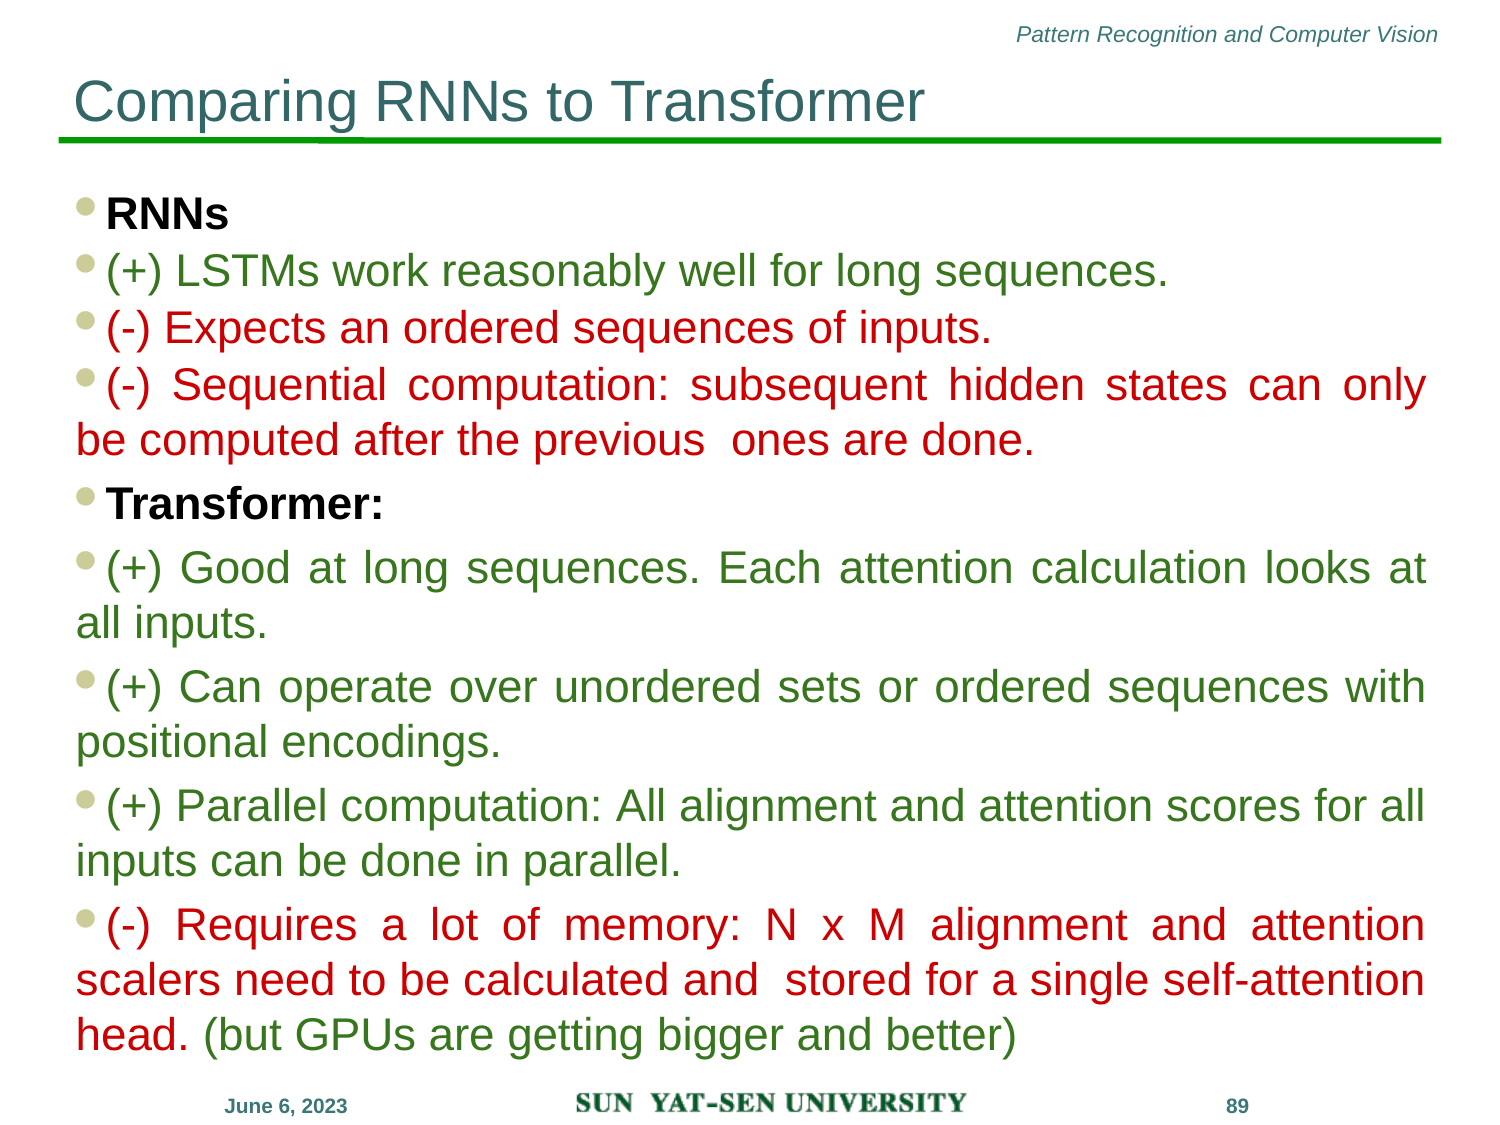

# Comparing RNNs to Transformer
RNNs
(+) LSTMs work reasonably well for long sequences.
(-) Expects an ordered sequences of inputs.
(-) Sequential computation: subsequent hidden states can only be computed after the previous  ones are done.
Transformer:
(+) Good at long sequences. Each attention calculation looks at all inputs.
(+) Can operate over unordered sets or ordered sequences with positional encodings.
(+) Parallel computation: All alignment and attention scores for all inputs can be done in parallel.
(-) Requires a lot of memory: N x M alignment and attention scalers need to be calculated and  stored for a single self-attention head. (but GPUs are getting bigger and better)